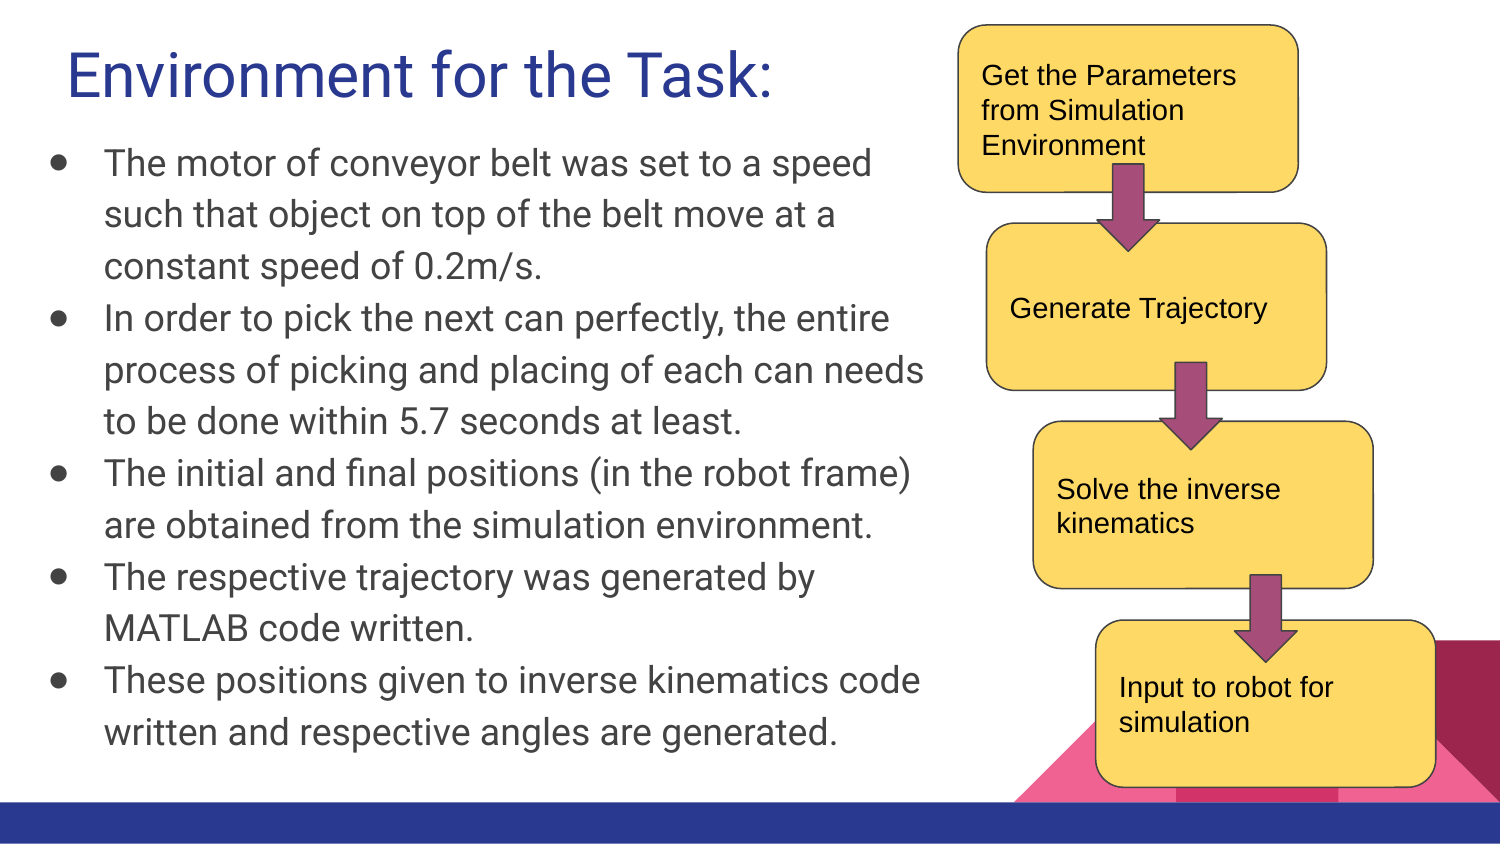

# Environment for the Task:
Get the Parameters from Simulation Environment
The motor of conveyor belt was set to a speed such that object on top of the belt move at a constant speed of 0.2m/s.
In order to pick the next can perfectly, the entire process of picking and placing of each can needs to be done within 5.7 seconds at least.
The initial and final positions (in the robot frame) are obtained from the simulation environment.
The respective trajectory was generated by MATLAB code written.
These positions given to inverse kinematics code written and respective angles are generated.

Generate Trajectory

Solve the inverse kinematics

Input to robot for simulation